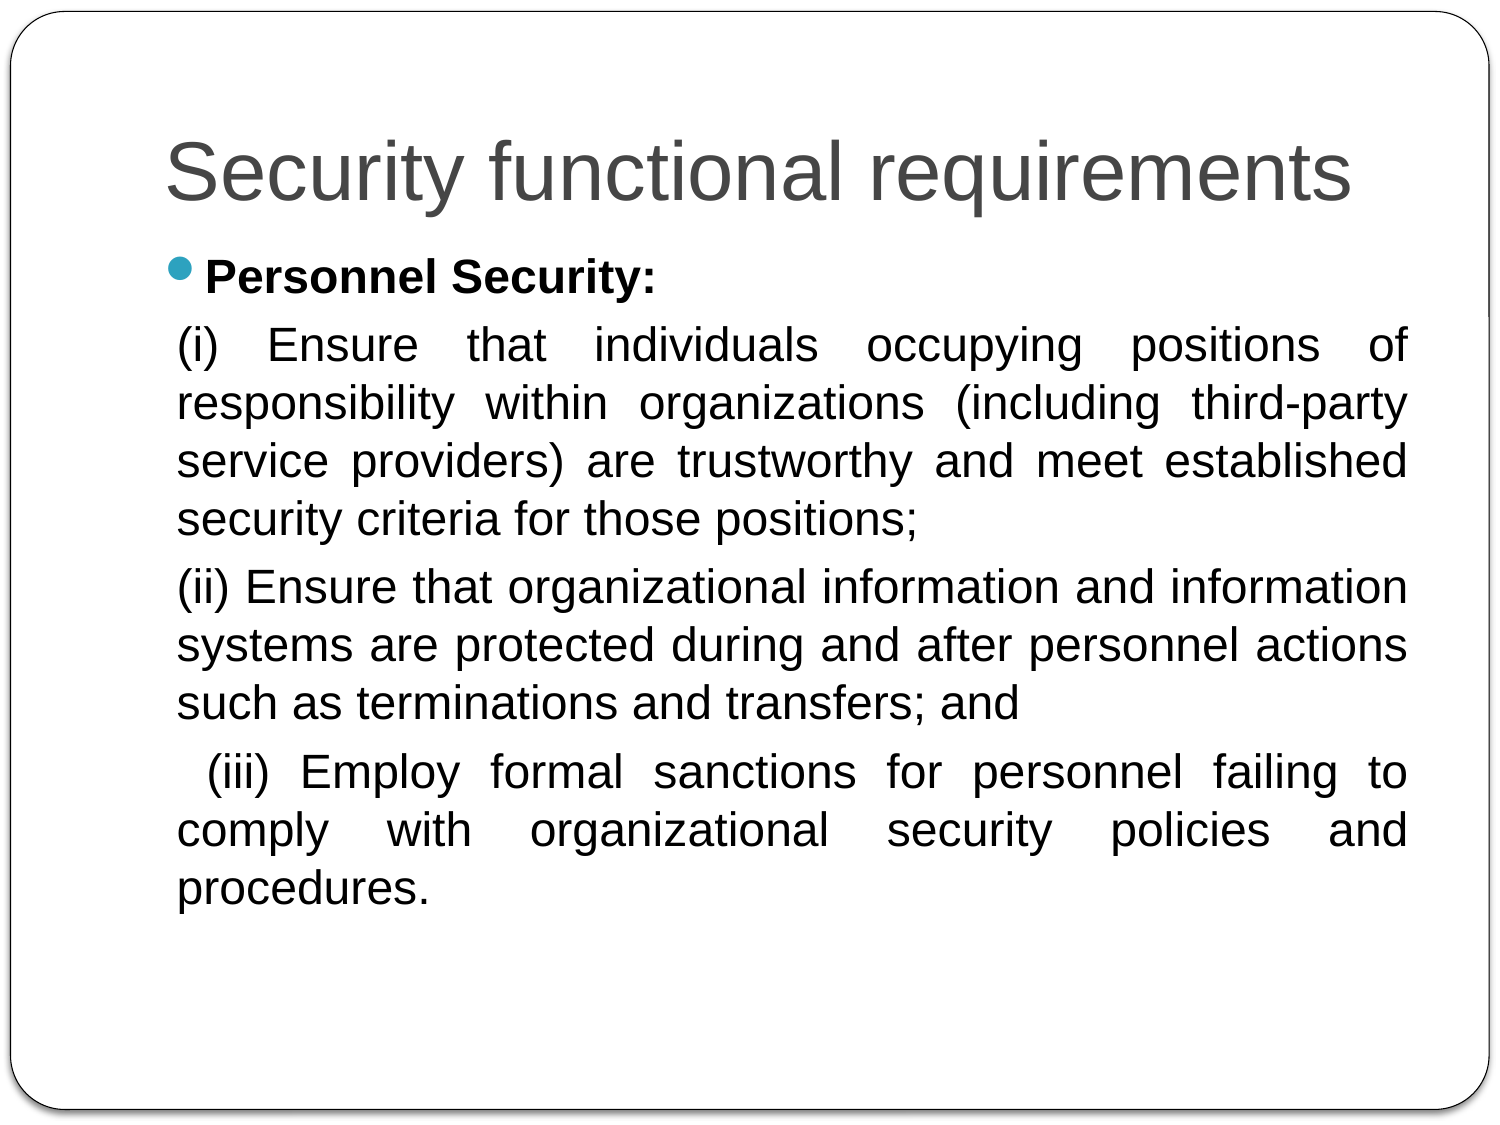

# Security functional requirements
Personnel Security:
(i) Ensure that individuals occupying positions of responsibility within organizations (including third-party service providers) are trustworthy and meet established security criteria for those positions;
(ii) Ensure that organizational information and information systems are protected during and after personnel actions such as terminations and transfers; and
 (iii) Employ formal sanctions for personnel failing to comply with organizational security policies and procedures.